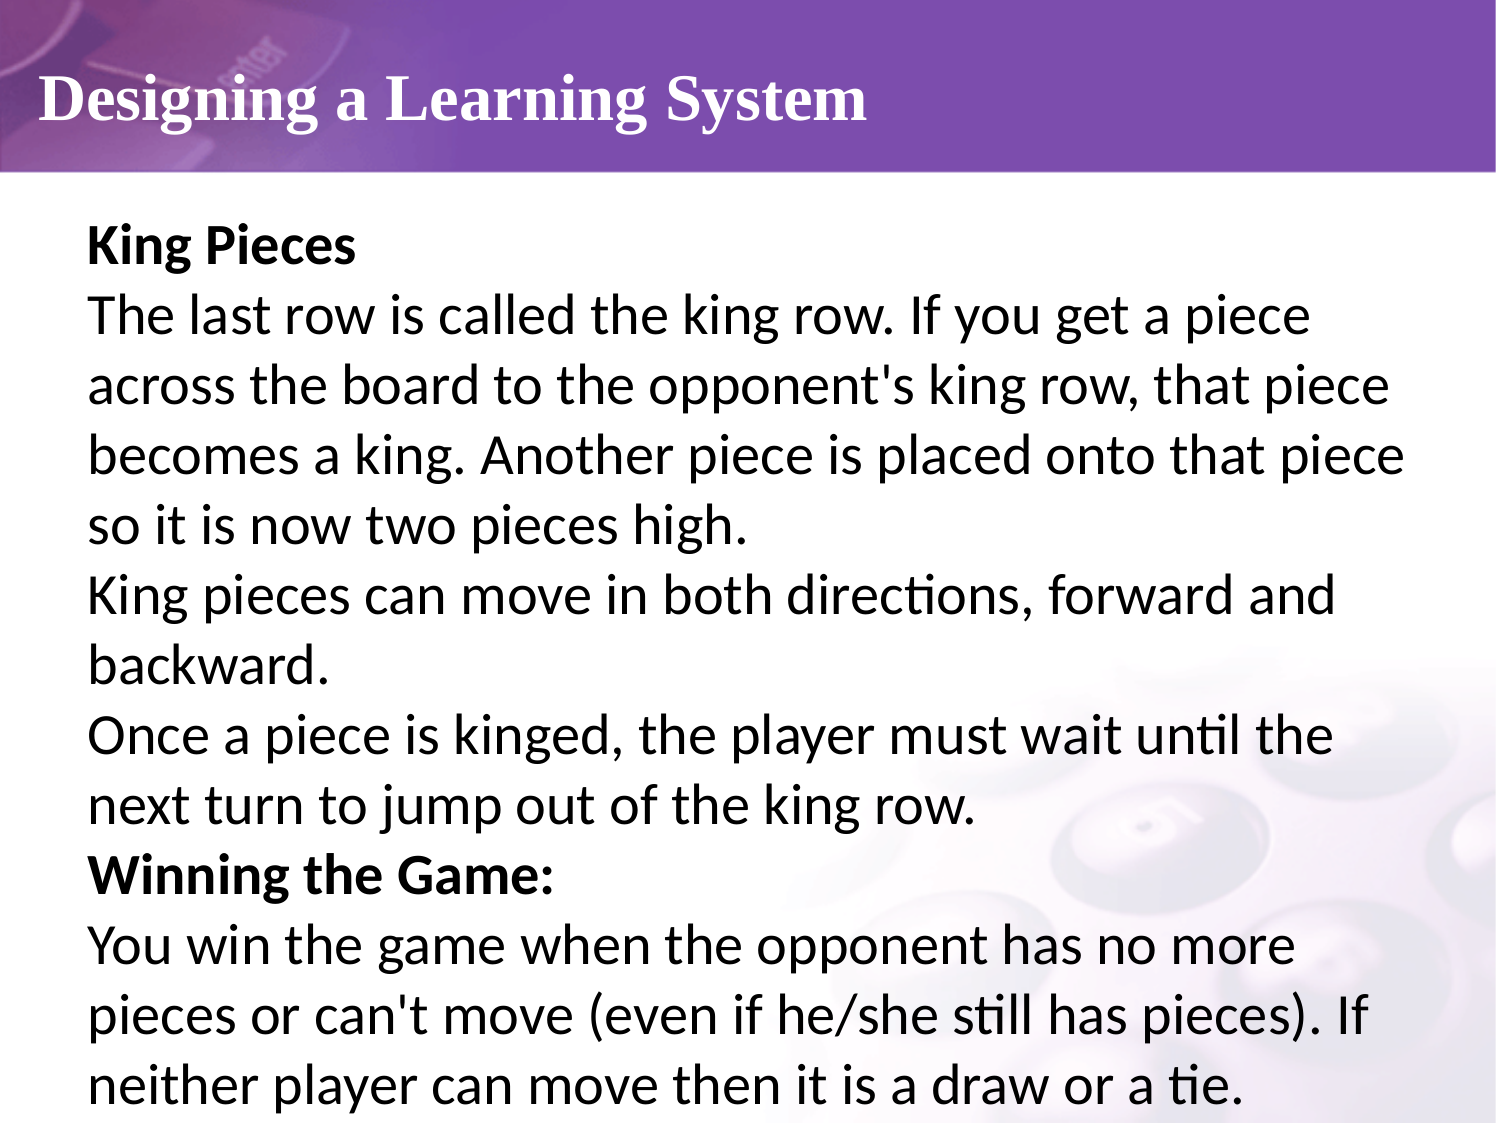

# Designing a Learning System
King Pieces
The last row is called the king row. If you get a piece across the board to the opponent's king row, that piece becomes a king. Another piece is placed onto that piece so it is now two pieces high.
King pieces can move in both directions, forward and backward.
Once a piece is kinged, the player must wait until the next turn to jump out of the king row.
Winning the Game:
You win the game when the opponent has no more pieces or can't move (even if he/she still has pieces). If neither player can move then it is a draw or a tie.